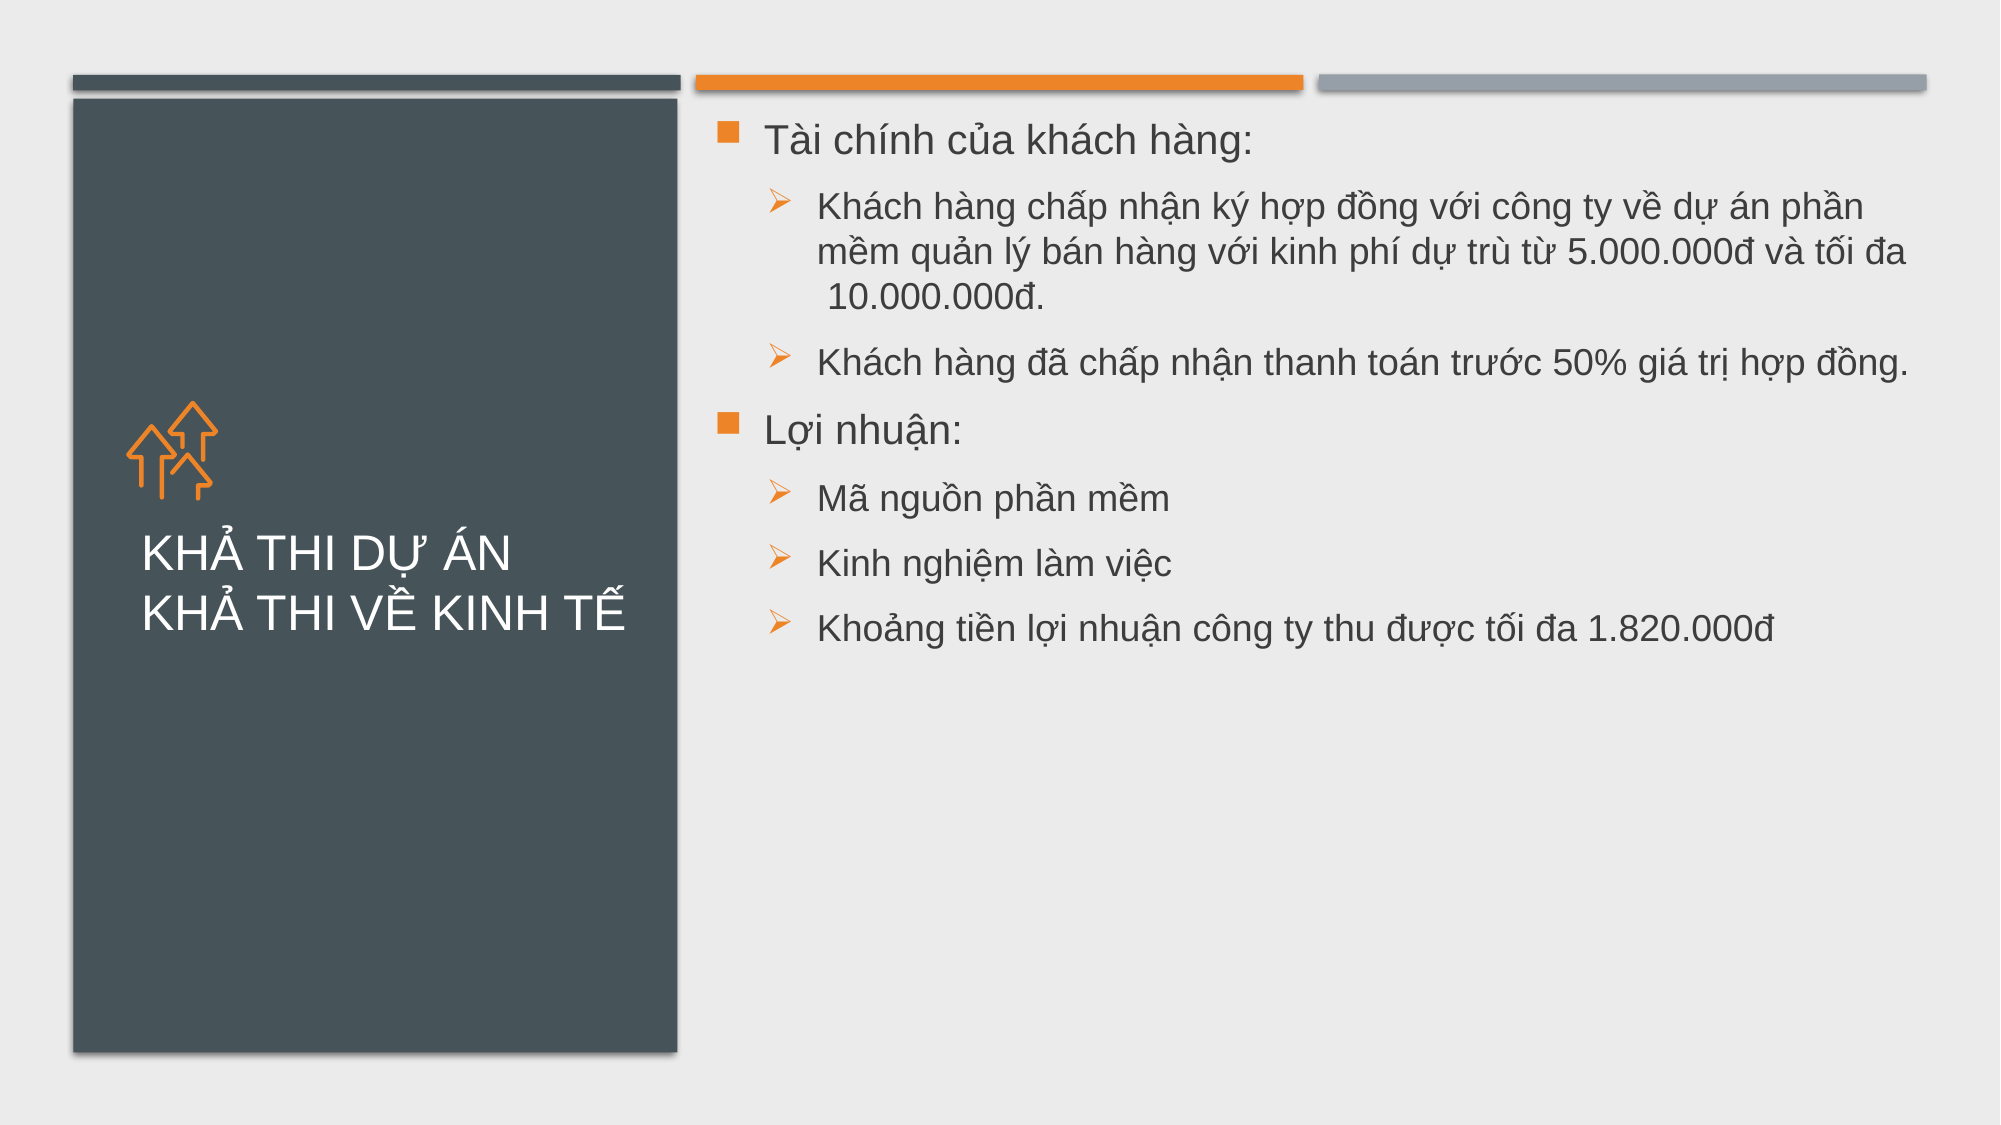

Tài chính của khách hàng:
Khách hàng chấp nhận ký hợp đồng với công ty về dự án phần mềm quản lý bán hàng với kinh phí dự trù từ 5.000.000đ và tối đa  10.000.000đ.
Khách hàng đã chấp nhận thanh toán trước 50% giá trị hợp đồng.
Lợi nhuận:
Mã nguồn phần mềm
Kinh nghiệm làm việc
Khoảng tiền lợi nhuận công ty thu được tối đa 1.820.000đ

# Khả thi dự án Khả thi về kinh tế